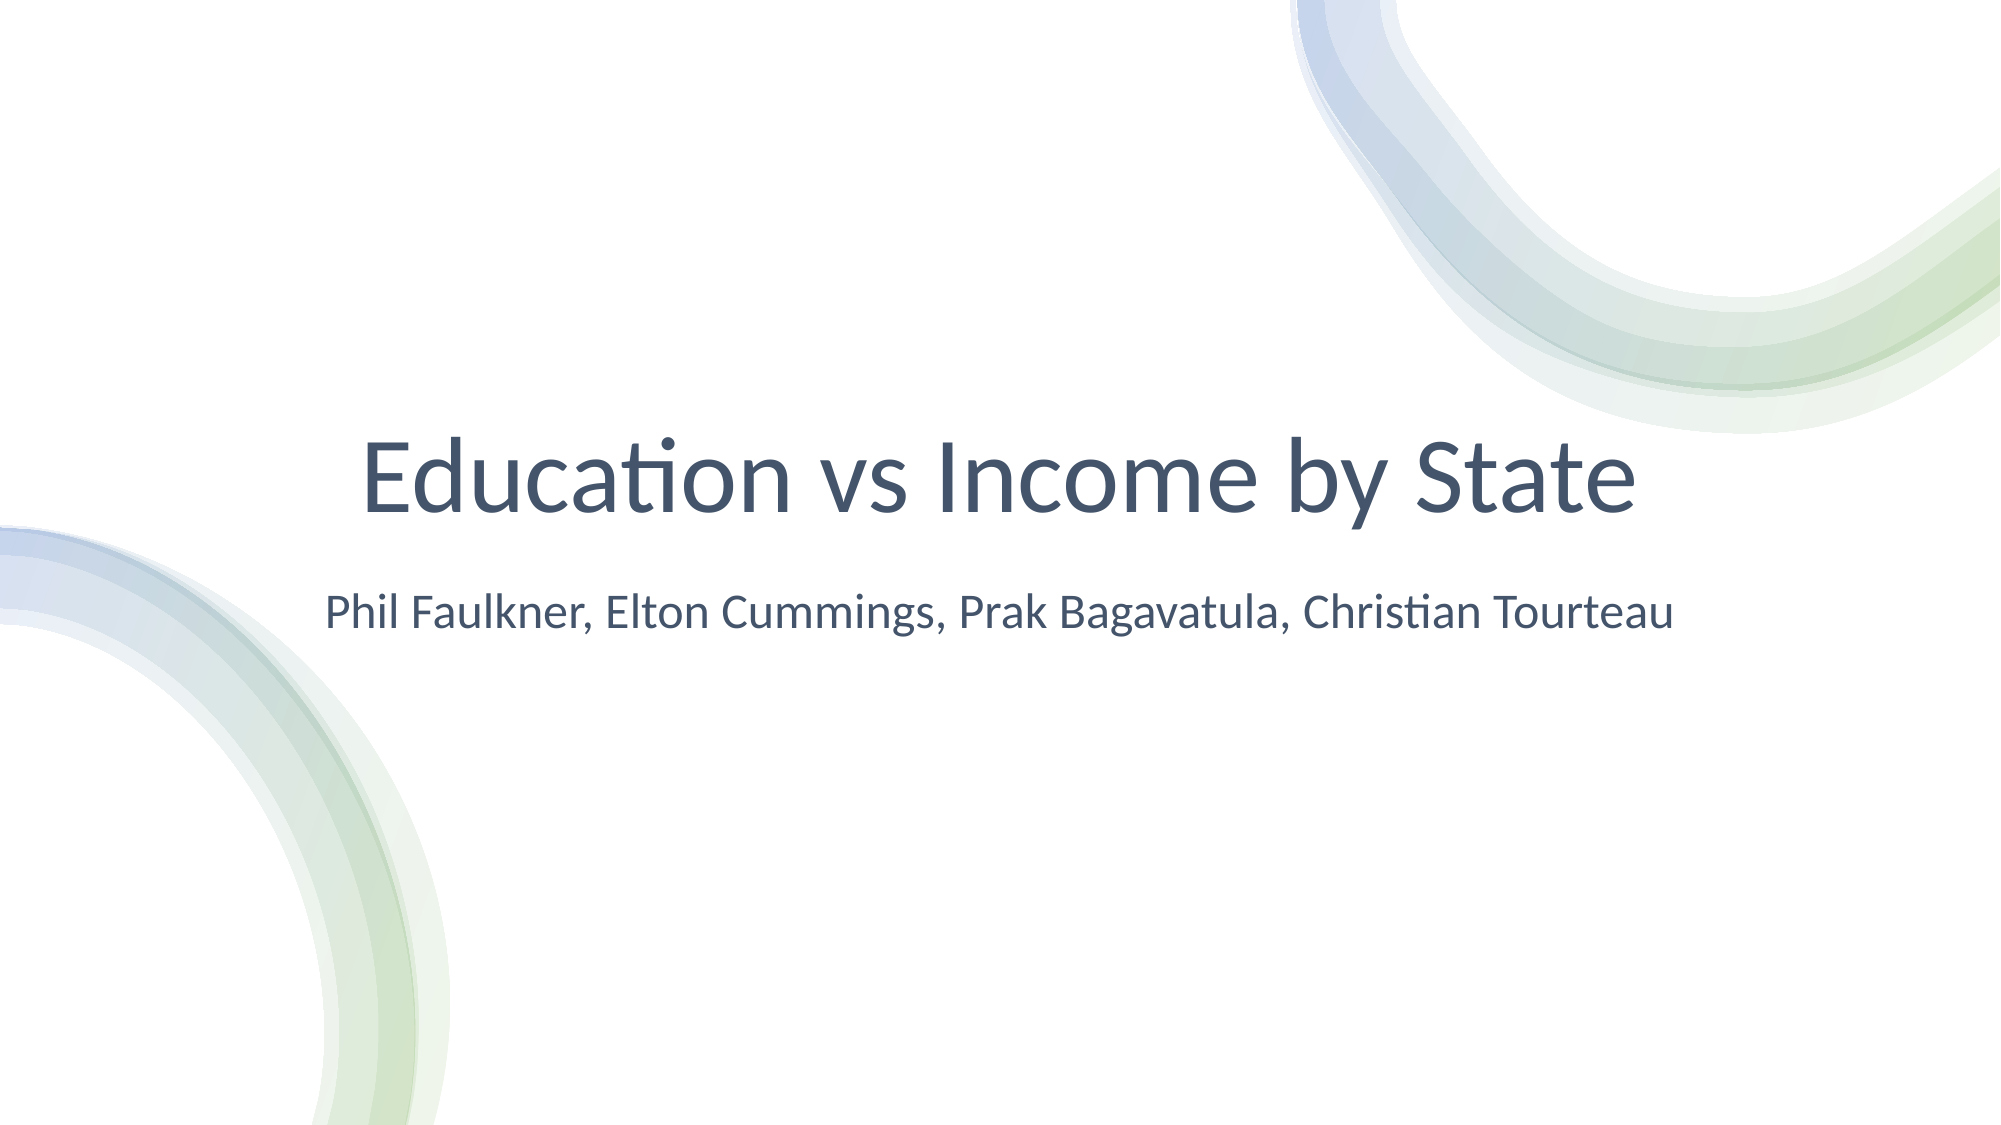

# Education vs Income by State
Phil Faulkner, Elton Cummings, Prak Bagavatula, Christian Tourteau